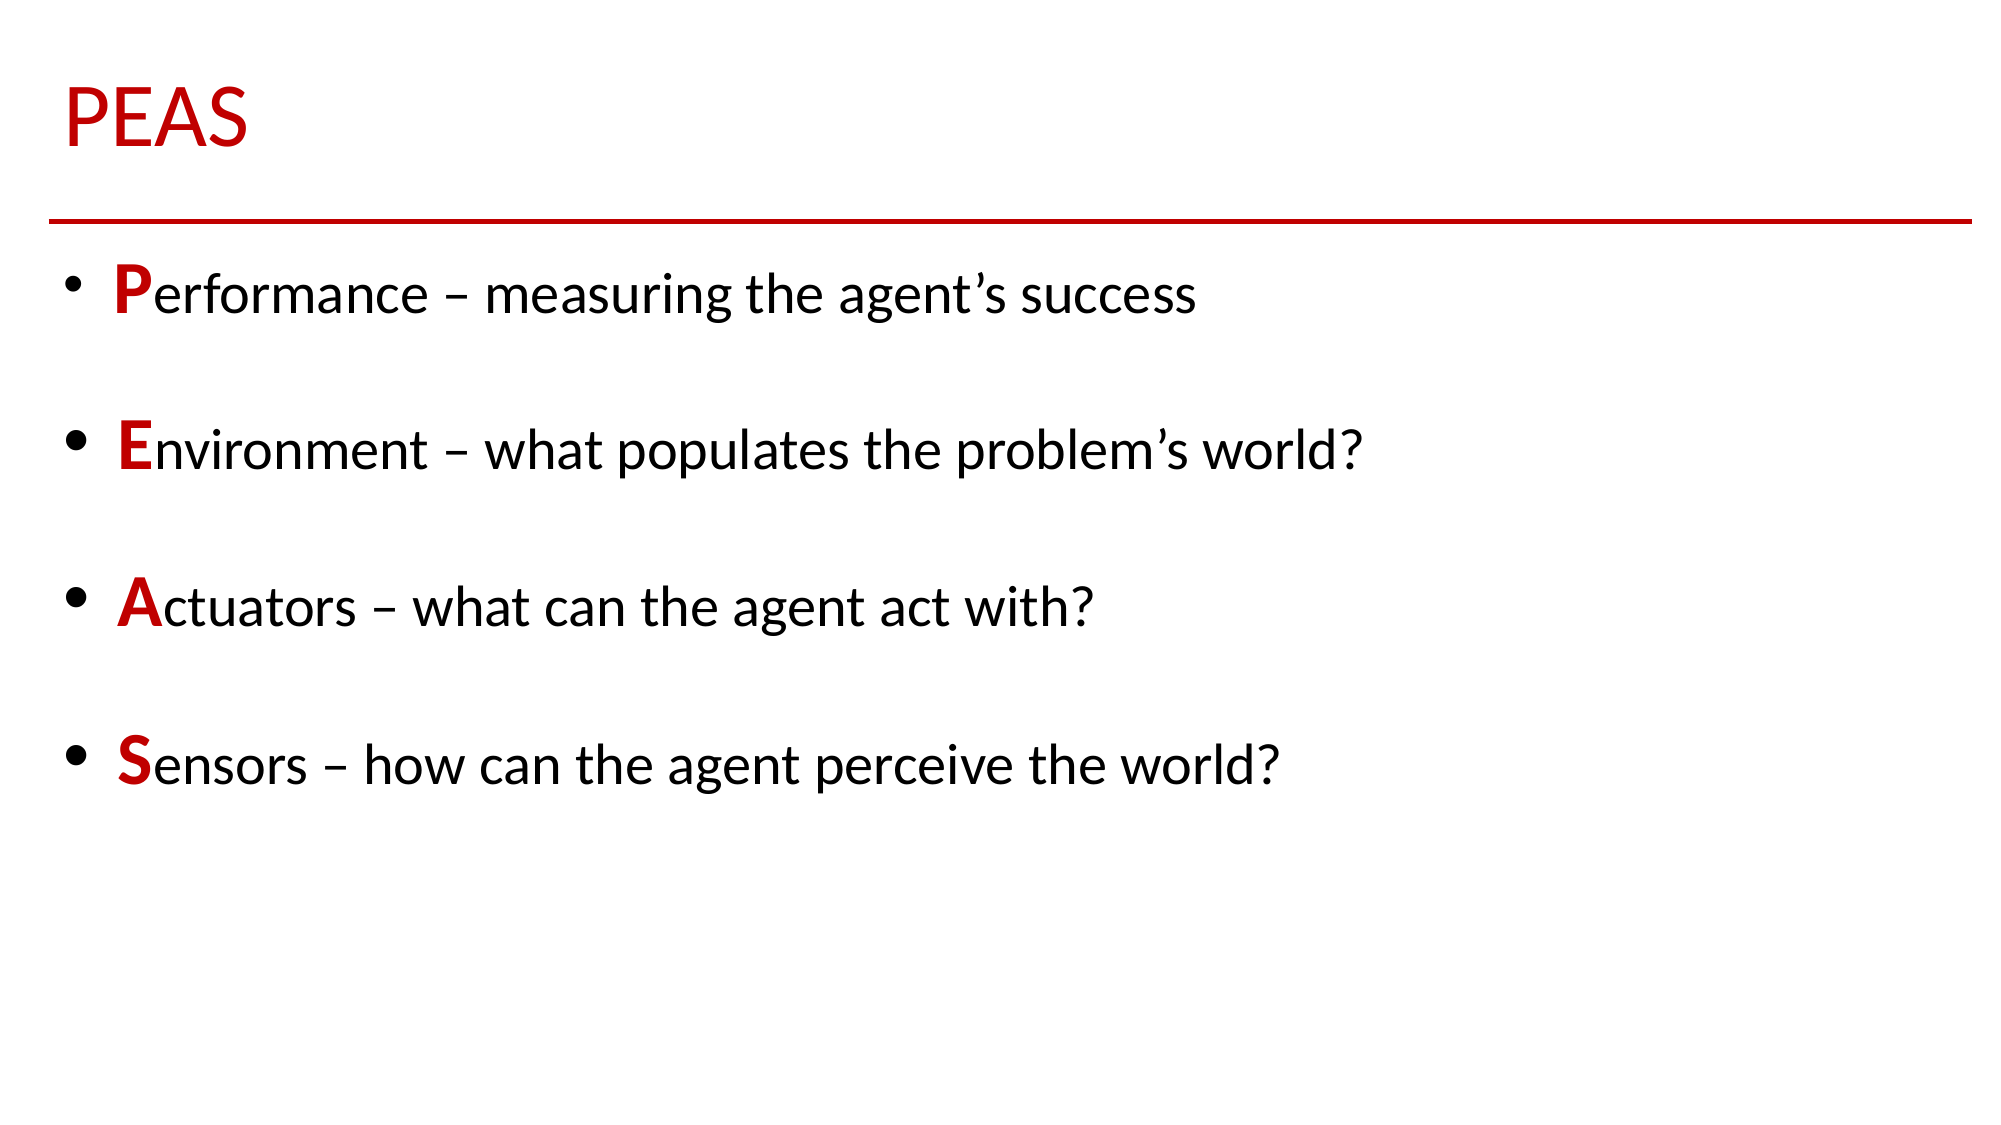

# PEAS
 Performance – measuring the agent’s success

 Environment – what populates the problem’s world?

 Actuators – what can the agent act with?

 Sensors – how can the agent perceive the world?